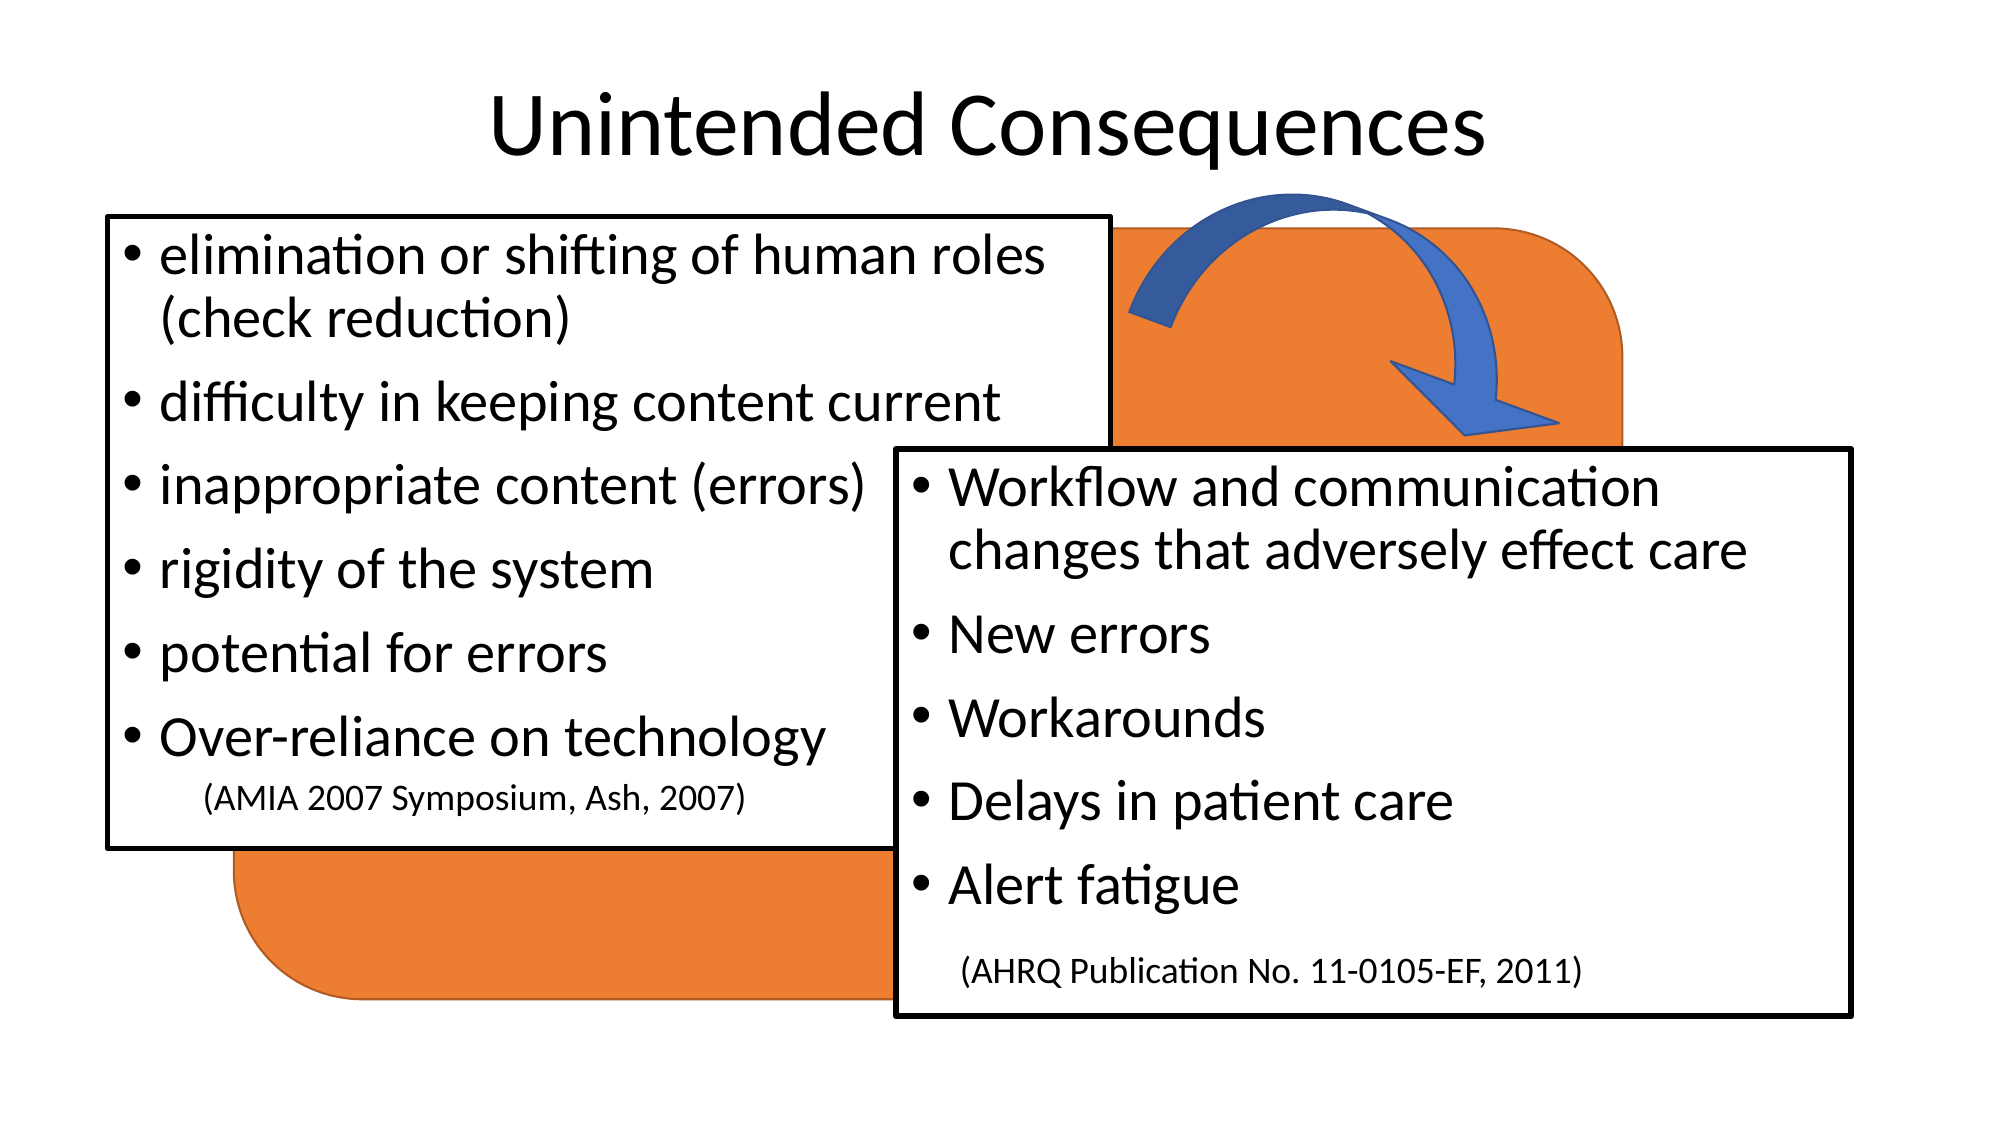

# Unintended Consequences
elimination or shifting of human roles (check reduction)
difficulty in keeping content current
inappropriate content (errors)
rigidity of the system
potential for errors
Over-reliance on technology

Workflow and communication changes that adversely effect care
New errors
Workarounds
Delays in patient care
Alert fatigue

(AMIA 2007 Symposium, Ash, 2007)
(AHRQ Publication No. 11-0105-EF, 2011)